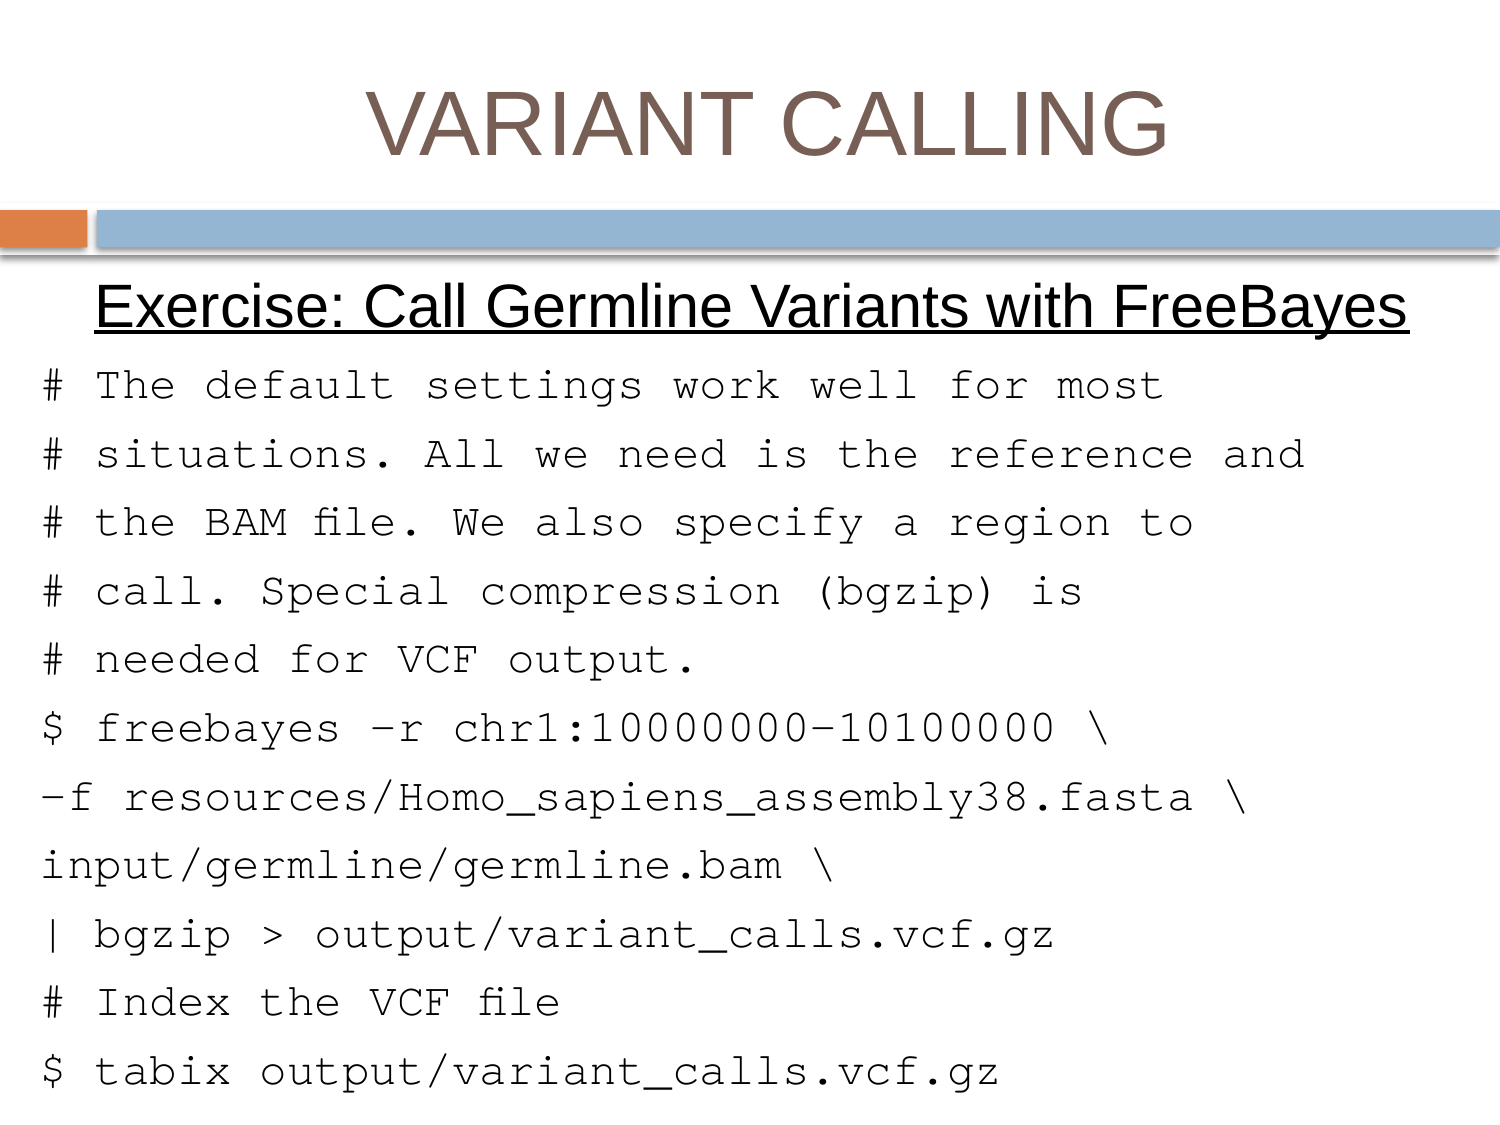

# VARIANT CALLING
Exercise: Call Germline Variants with FreeBayes
# The default settings work well for most
# situations. All we need is the reference and
# the BAM file. We also specify a region to
# call. Special compression (bgzip) is
# needed for VCF output.
$ freebayes -r chr1:10000000-10100000 \
-f resources/Homo_sapiens_assembly38.fasta \
input/germline/germline.bam \
| bgzip > output/variant_calls.vcf.gz
# Index the VCF file
$ tabix output/variant_calls.vcf.gz